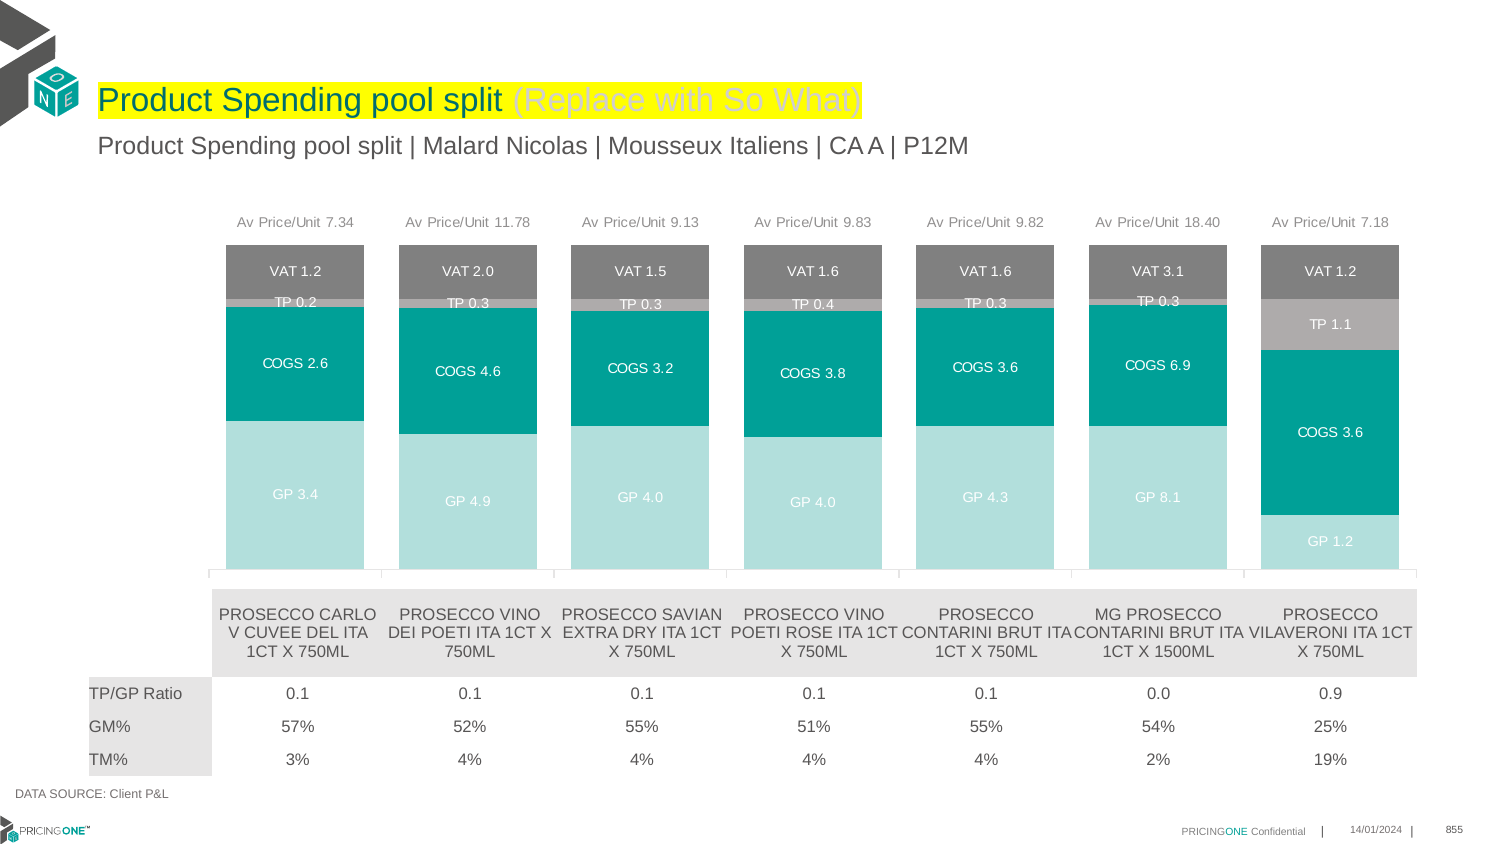

# Product Spending pool split (Replace with So What)
Product Spending pool split | Malard Nicolas | Mousseux Italiens | CA A | P12M

### Chart

| Category | GP | COGS | TP | VAT |
|---|---|---|---|---|
| Av Price/Unit 7.34 | 3.3528350139040026 | 2.57669121025269 | 0.1839022206101646 | 1.2226856889533713 |
| Av Price/Unit 11.78 | 4.8988453319948375 | 4.576527785745017 | 0.3440583656006524 | 1.9638845069075945 |
| Av Price/Unit 9.13 | 4.027939359698681 | 3.234627306967985 | 0.34234544883867013 | 1.5209824231010667 |
| Av Price/Unit 9.83 | 4.022337443070917 | 3.8155839947950554 | 0.35227591628713917 | 1.638039470830622 |
| Av Price/Unit 9.82 | 4.3265 | 3.5724000000000005 | 0.28723851444291704 | 1.6372077028885832 |
| Av Price/Unit 18.40 | 8.11349867549669 | 6.878741721854305 | 0.3388854304635789 | 3.0662251655629107 |
| Av Price/Unit 7.18 | 1.2083538461538461 | 3.6425213527851446 | 1.1349879752431482 | 1.1971706454465068 |
|  | PROSECCO CARLO V CUVEE DEL ITA 1CT X 750ML | PROSECCO VINO DEI POETI ITA 1CT X 750ML | PROSECCO SAVIAN EXTRA DRY ITA 1CT X 750ML | PROSECCO VINO POETI ROSE ITA 1CT X 750ML | PROSECCO CONTARINI BRUT ITA 1CT X 750ML | MG PROSECCO CONTARINI BRUT ITA 1CT X 1500ML | PROSECCO VILAVERONI ITA 1CT X 750ML |
| --- | --- | --- | --- | --- | --- | --- | --- |
| TP/GP Ratio | 0.1 | 0.1 | 0.1 | 0.1 | 0.1 | 0.0 | 0.9 |
| GM% | 57% | 52% | 55% | 51% | 55% | 54% | 25% |
| TM% | 3% | 4% | 4% | 4% | 4% | 2% | 19% |
DATA SOURCE: Client P&L

14/01/2024
855